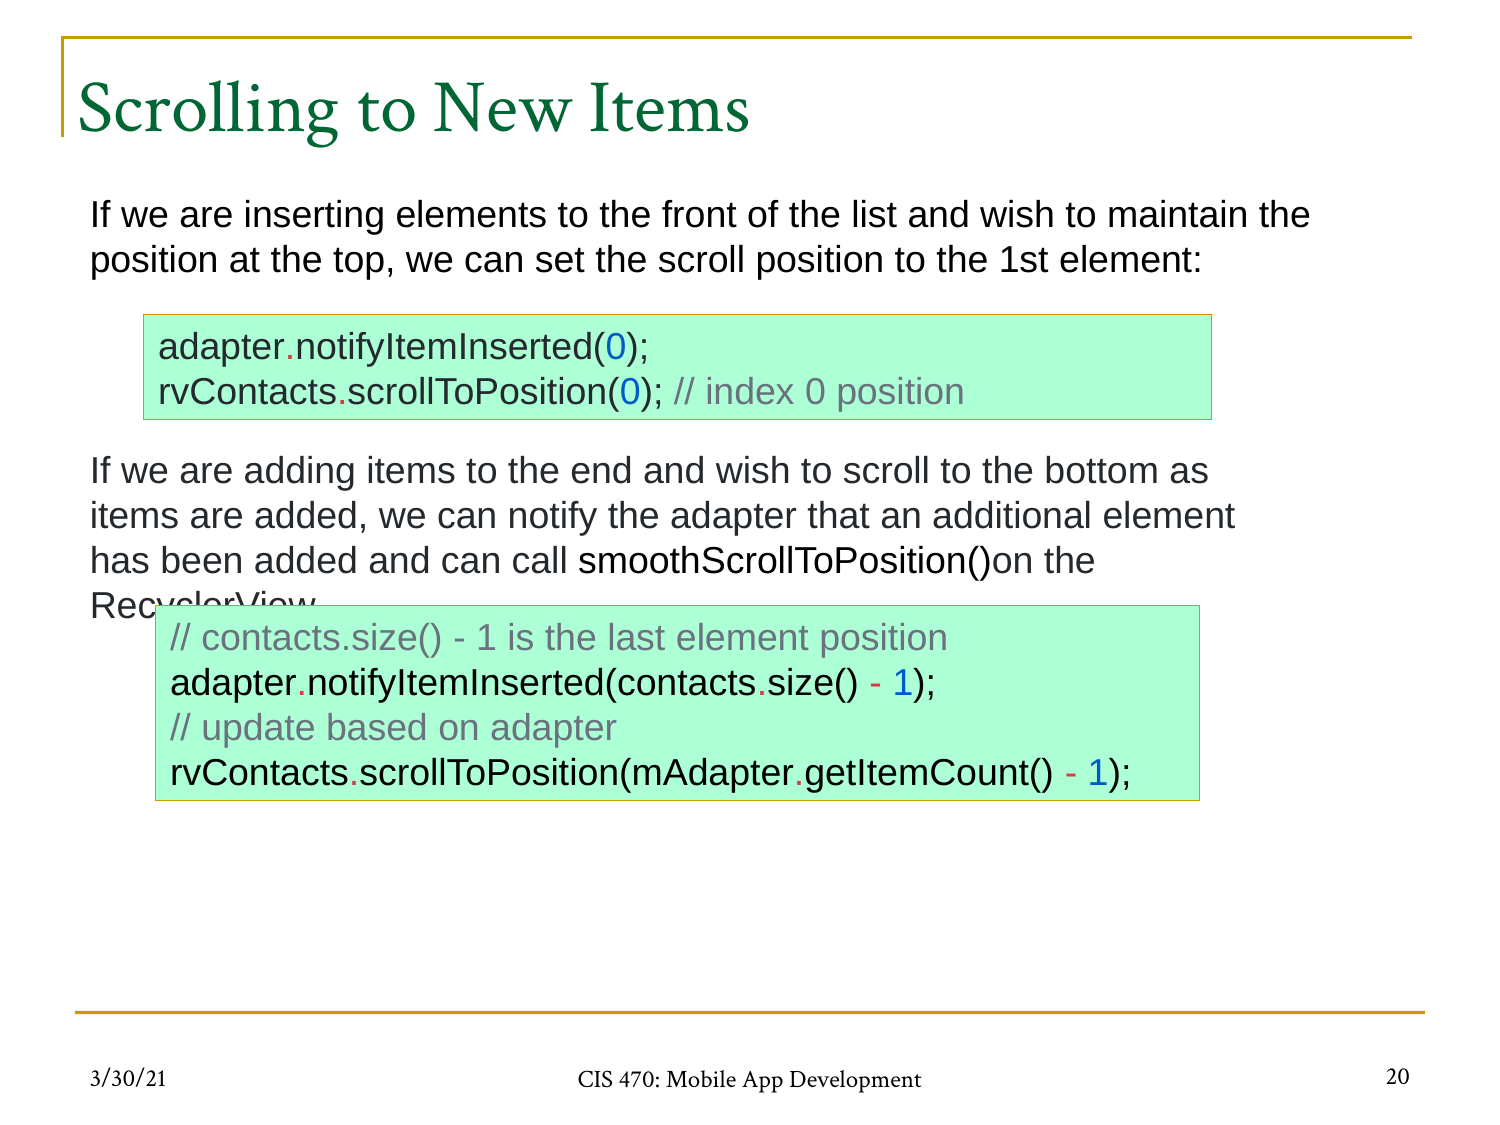

Scrolling to New Items
If we are inserting elements to the front of the list and wish to maintain the position at the top, we can set the scroll position to the 1st element:
adapter.notifyItemInserted(0);
rvContacts.scrollToPosition(0); // index 0 position
If we are adding items to the end and wish to scroll to the bottom as items are added, we can notify the adapter that an additional element has been added and can call smoothScrollToPosition()on the RecyclerView
// contacts.size() - 1 is the last element position adapter.notifyItemInserted(contacts.size() - 1);
// update based on adapter rvContacts.scrollToPosition(mAdapter.getItemCount() - 1);
3/30/21
20
CIS 470: Mobile App Development